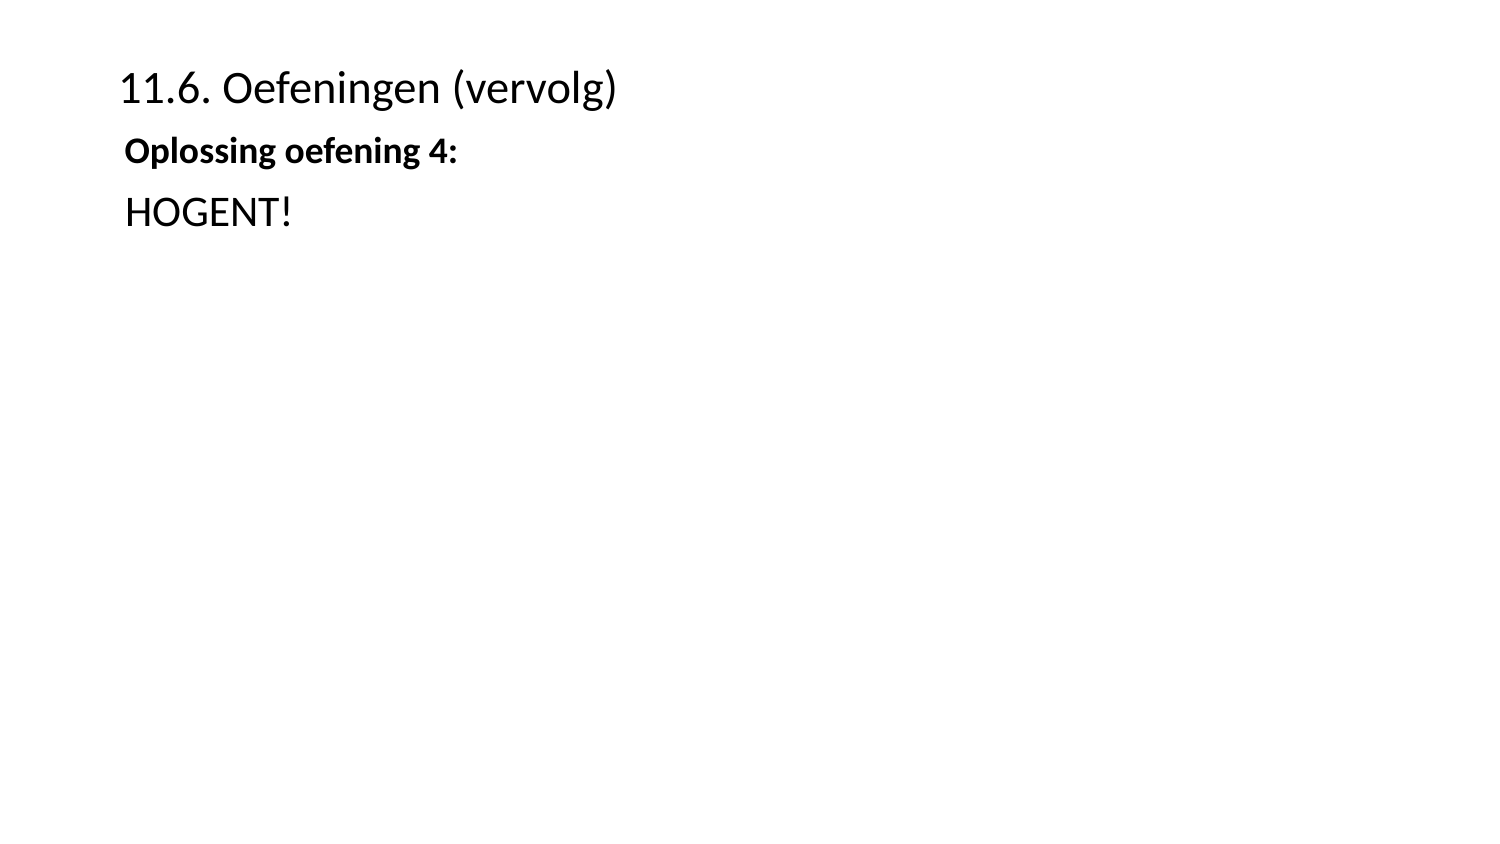

# 11.6. Oefeningen (vervolg)
Oplossing oefening 4:
HOGENT!